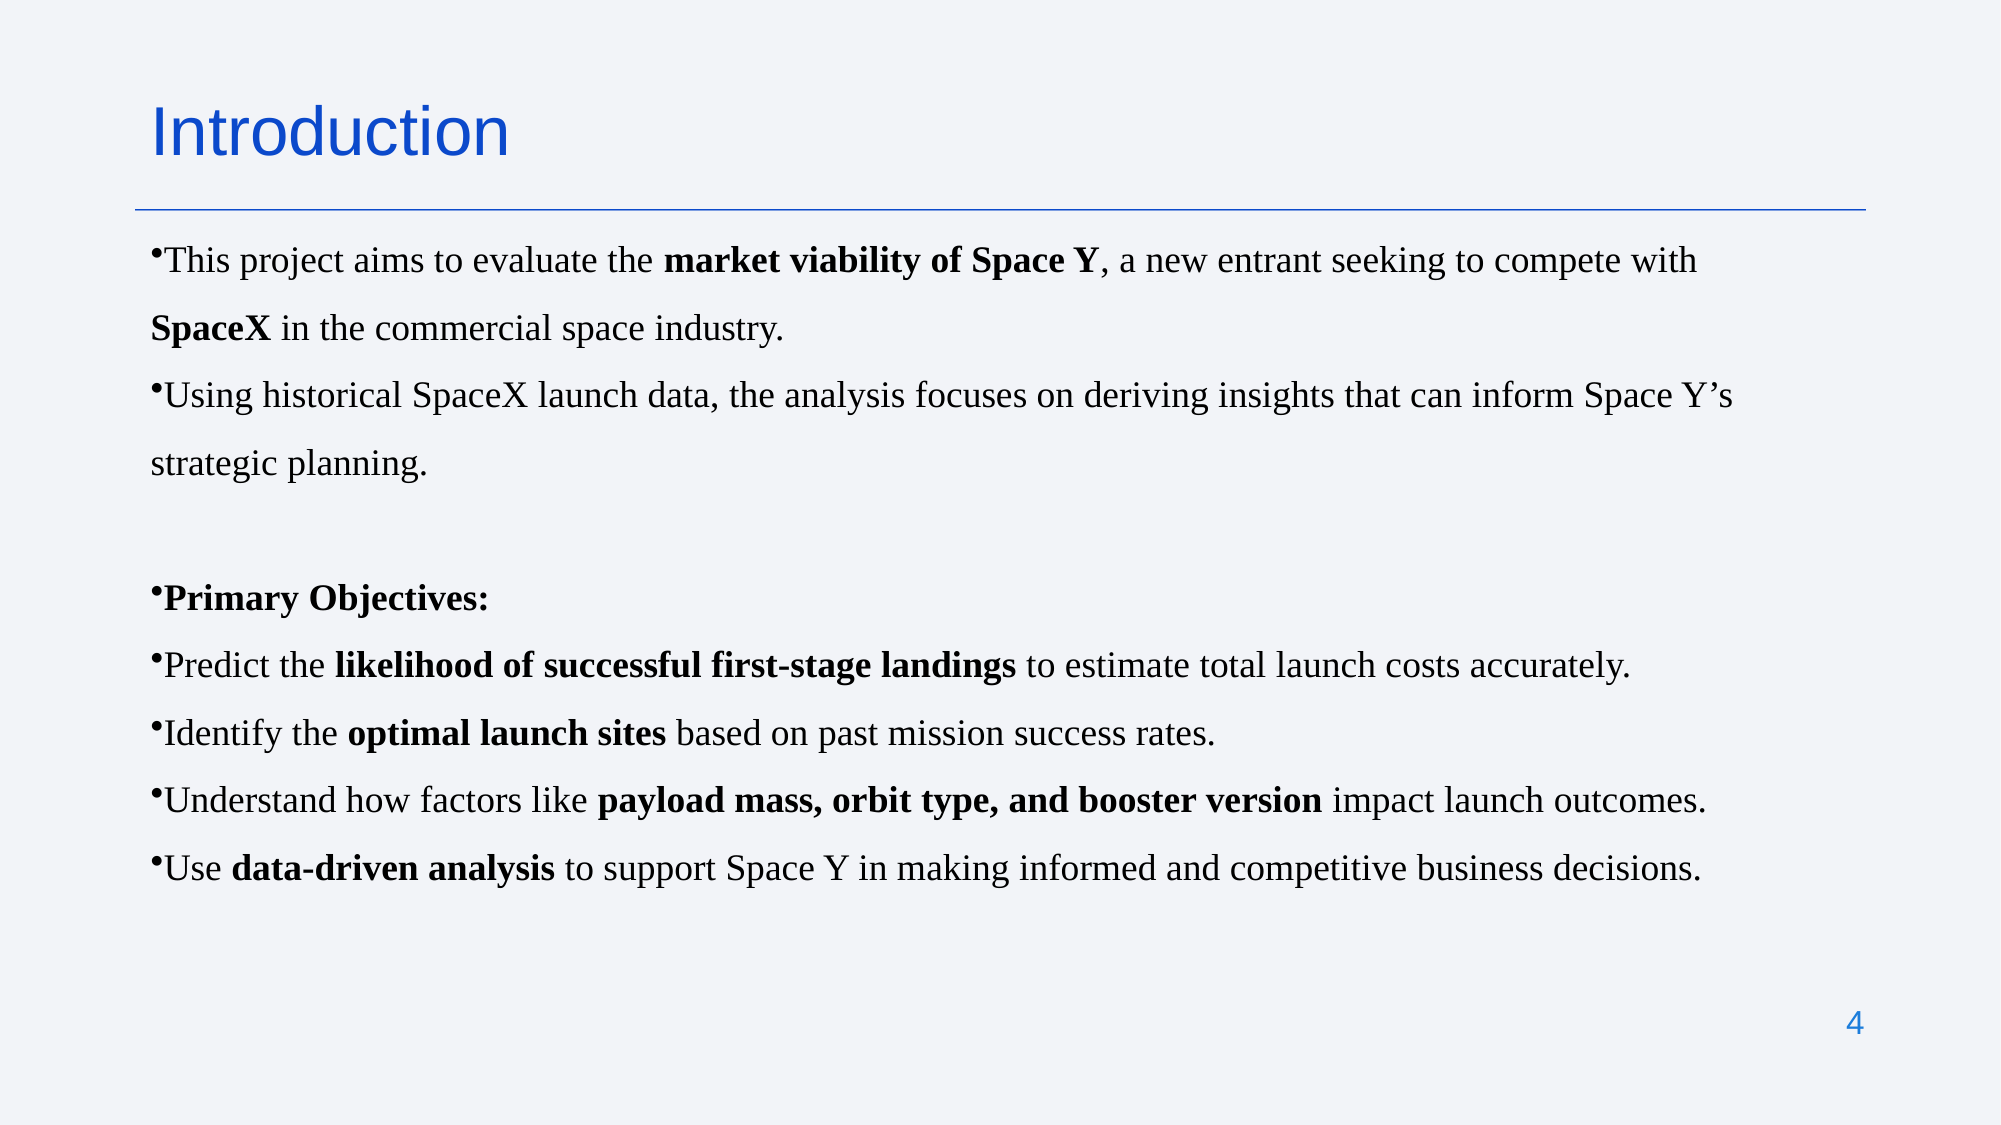

Introduction
This project aims to evaluate the market viability of Space Y, a new entrant seeking to compete with SpaceX in the commercial space industry.
Using historical SpaceX launch data, the analysis focuses on deriving insights that can inform Space Y’s strategic planning.

Primary Objectives:
Predict the likelihood of successful first-stage landings to estimate total launch costs accurately.
Identify the optimal launch sites based on past mission success rates.
Understand how factors like payload mass, orbit type, and booster version impact launch outcomes.
Use data-driven analysis to support Space Y in making informed and competitive business decisions.

4